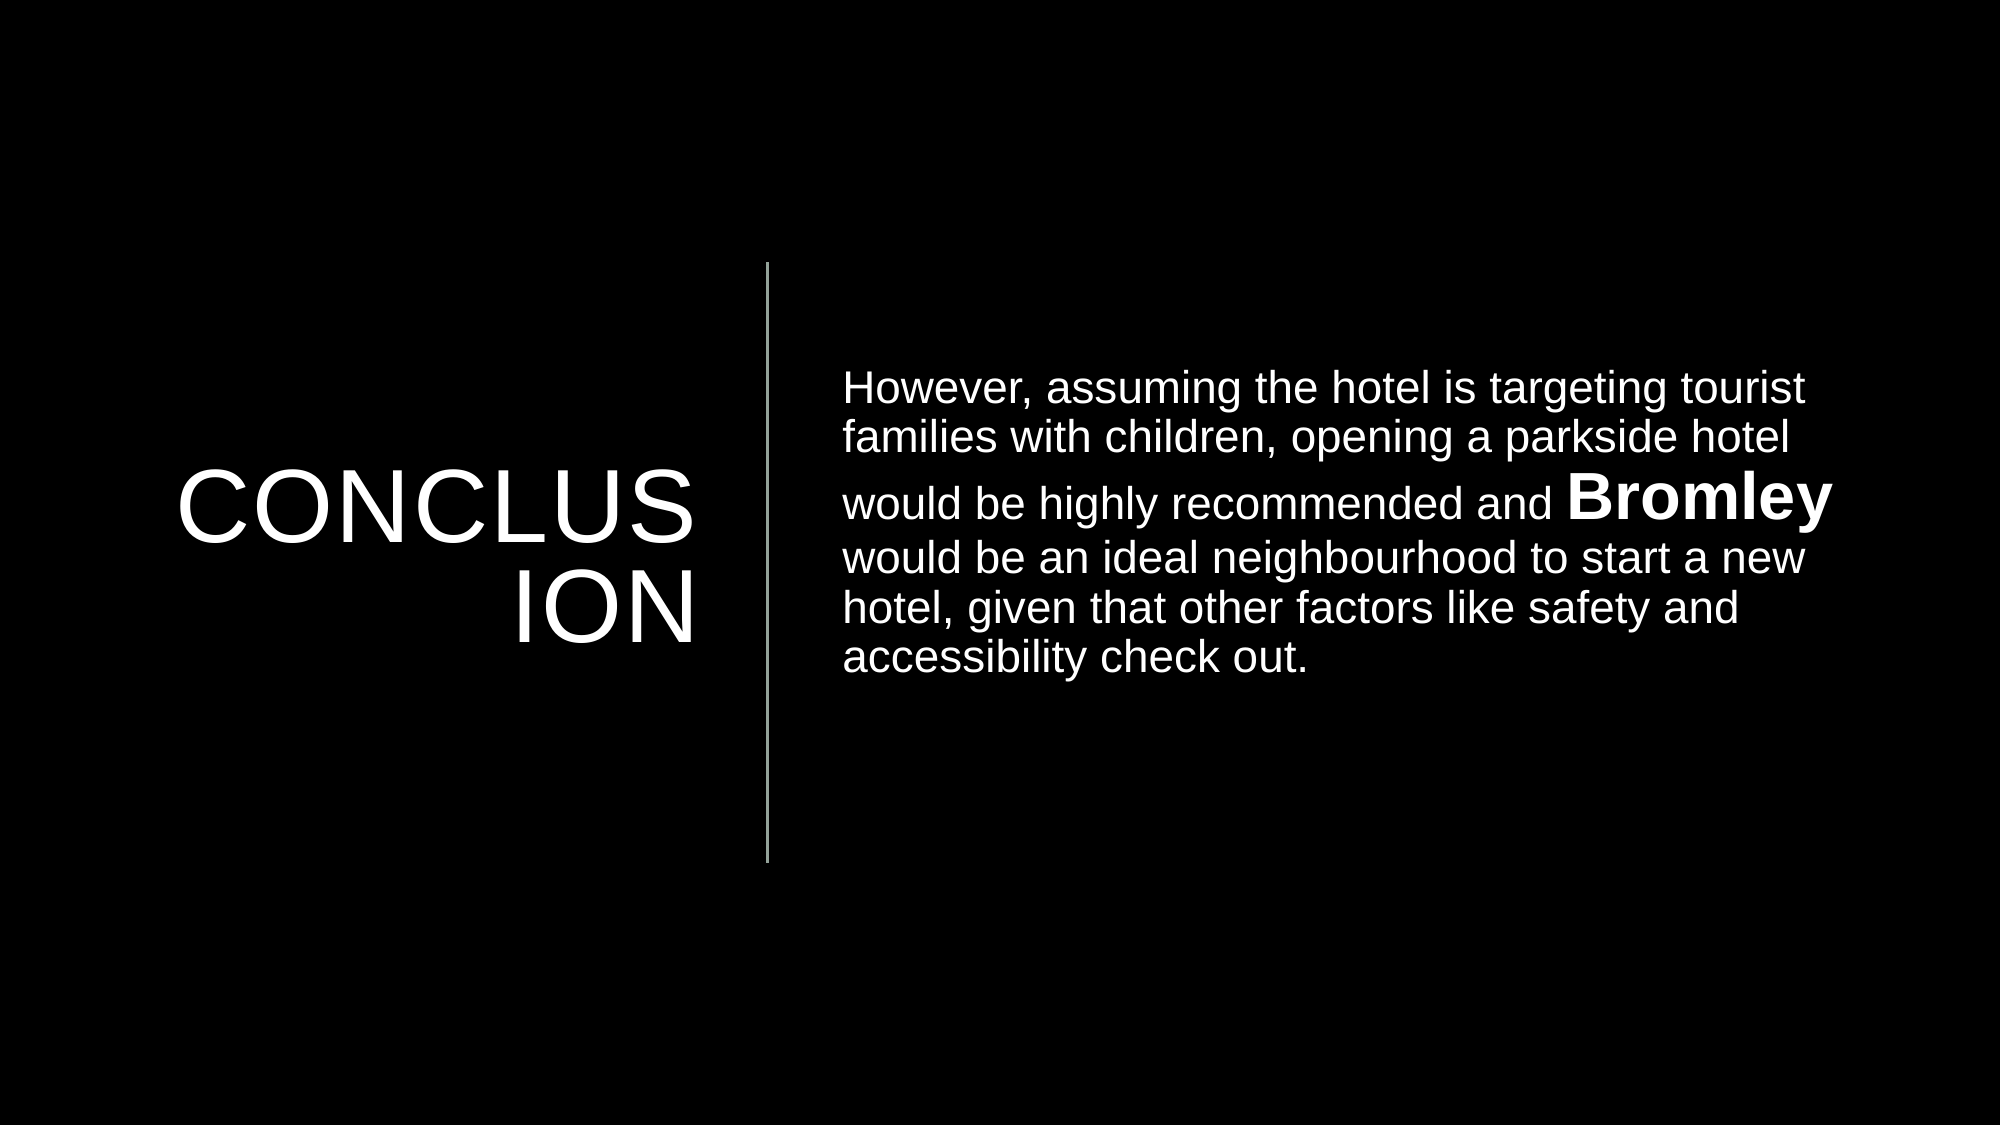

# CONCLUSION
However, assuming the hotel is targeting tourist families with children, opening a parkside hotel would be highly recommended and Bromley would be an ideal neighbourhood to start a new hotel, given that other factors like safety and accessibility check out.